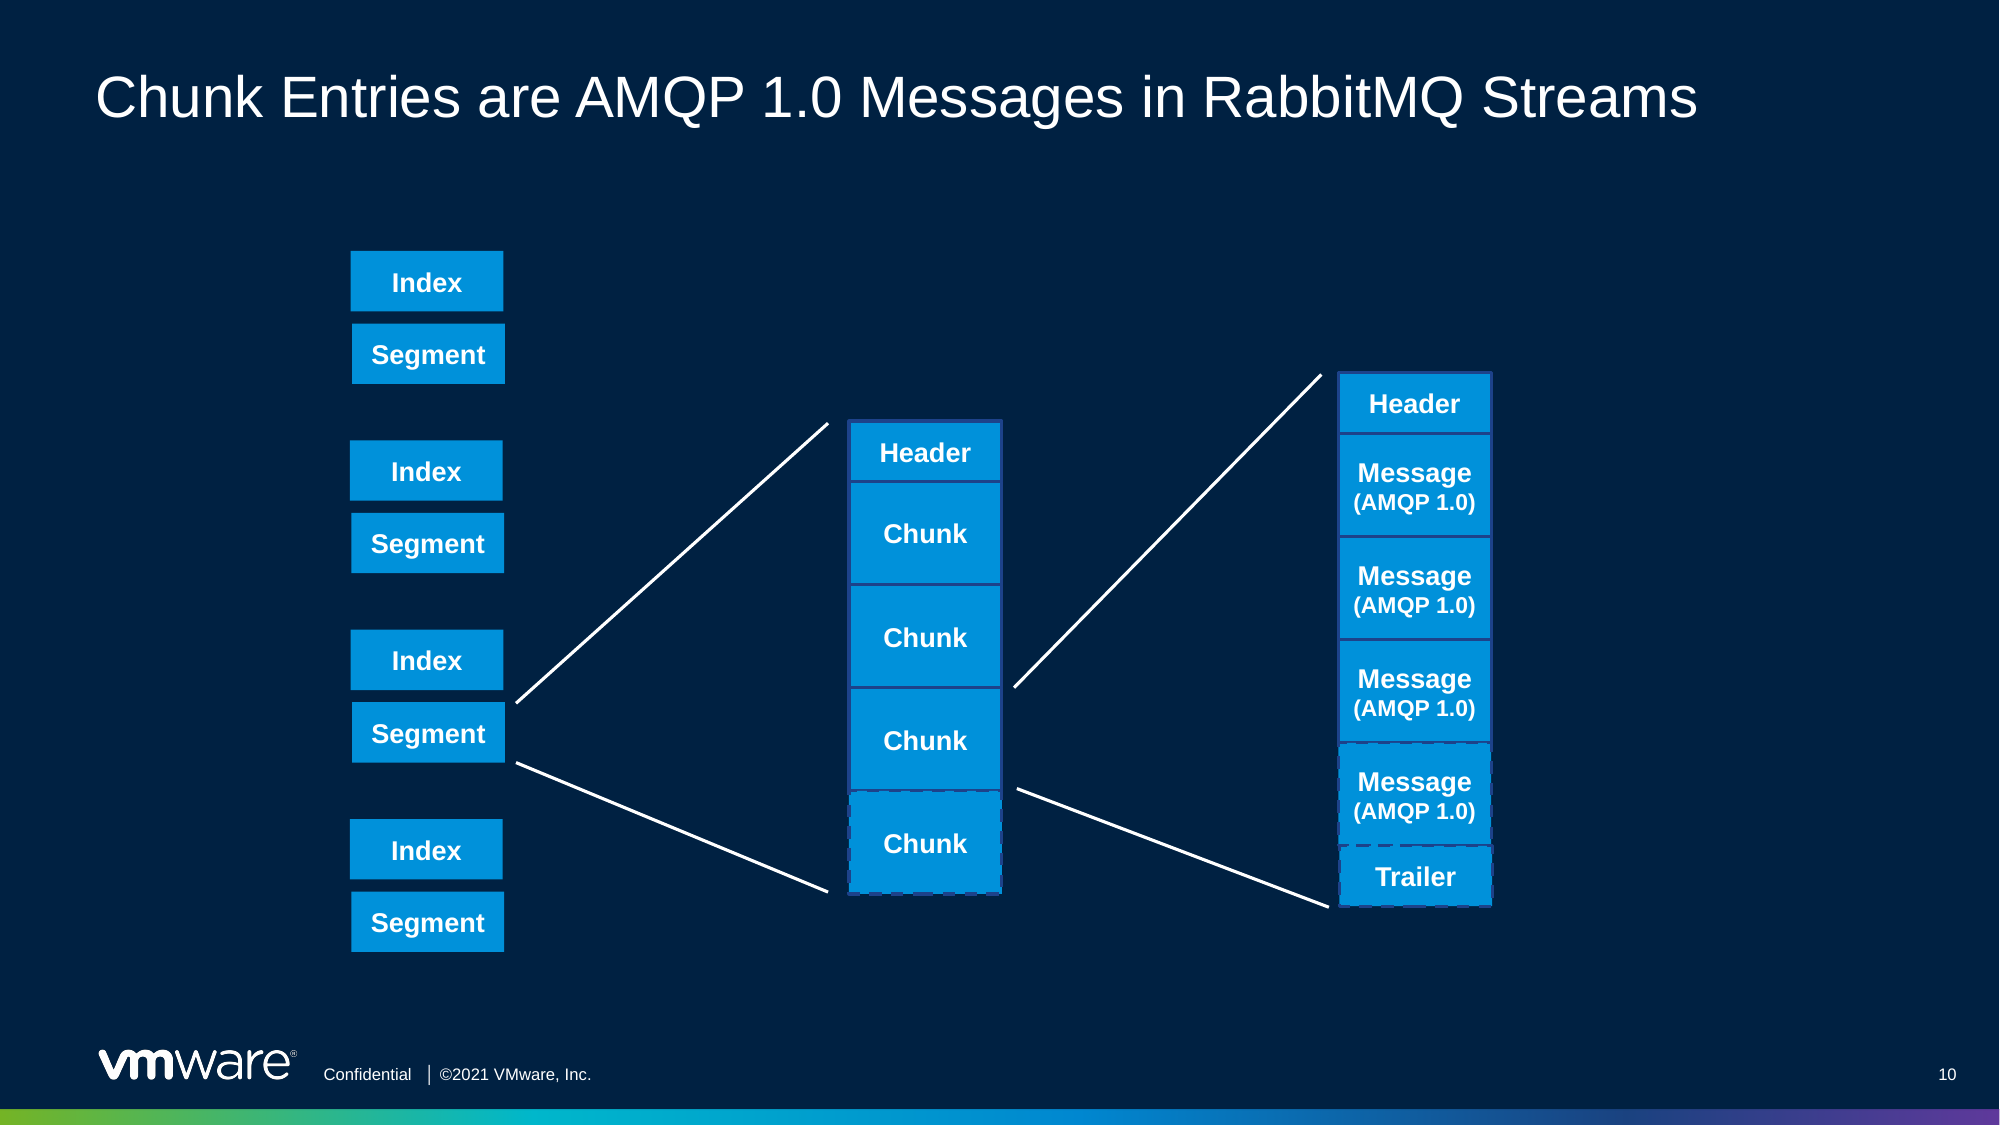

# Chunk Entries are AMQP 1.0 Messages in RabbitMQ Streams

Index
Segment
Header
Header
Message
(AMQP 1.0)
Index
Segment
Chunk
Message
(AMQP 1.0)
Chunk
Index
Segment
Message
(AMQP 1.0)
Chunk
Message
(AMQP 1.0)
Chunk
Index
Segment
Trailer